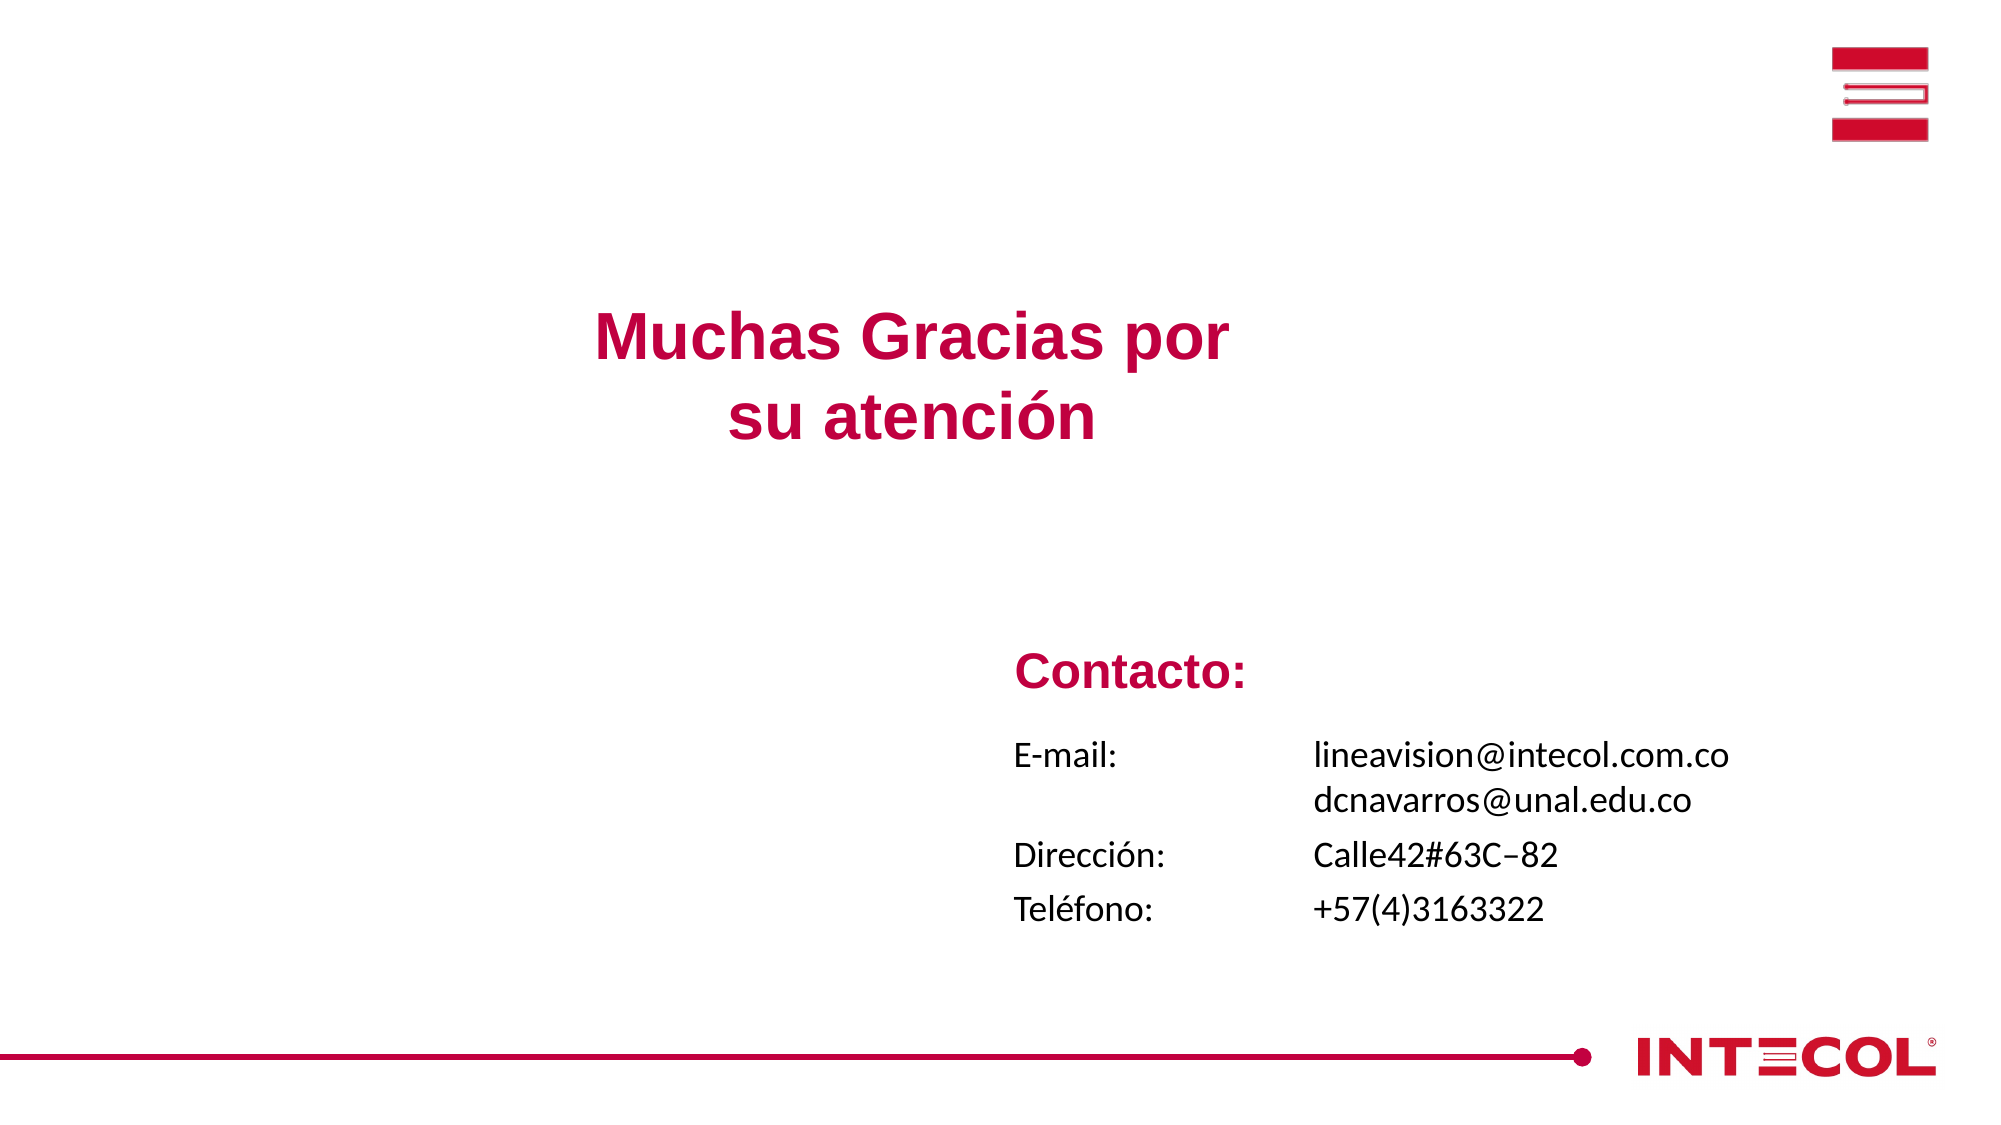

Muchas Gracias por su atención
Contacto:
E-mail:		lineavision@intecol.com.co
		dcnavarros@unal.edu.co
Dirección:	Calle42#63C–82
Teléfono:		+57(4)3163322